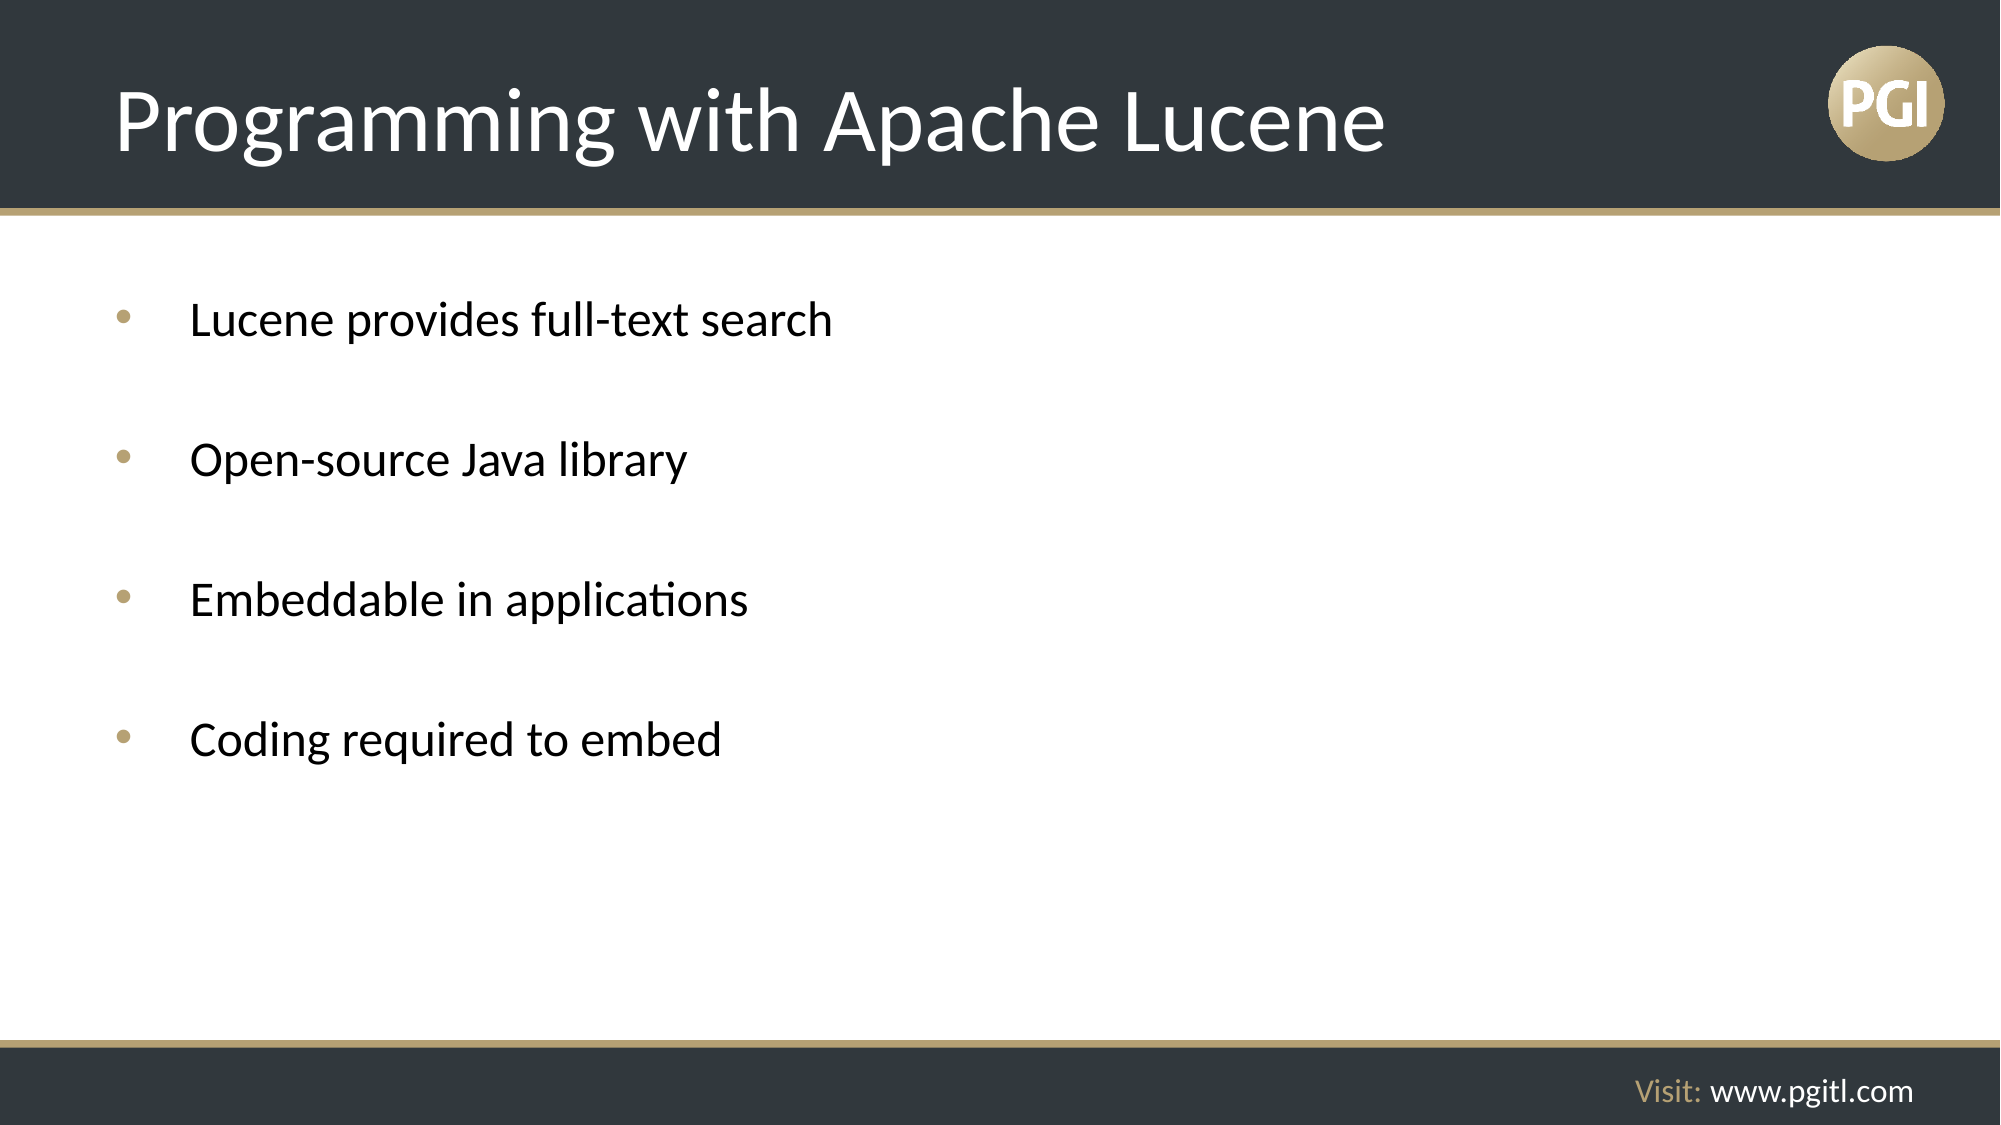

# Programming with Apache Lucene
Lucene provides full-text search

Open-source Java library

Embeddable in applications

Coding required to embed